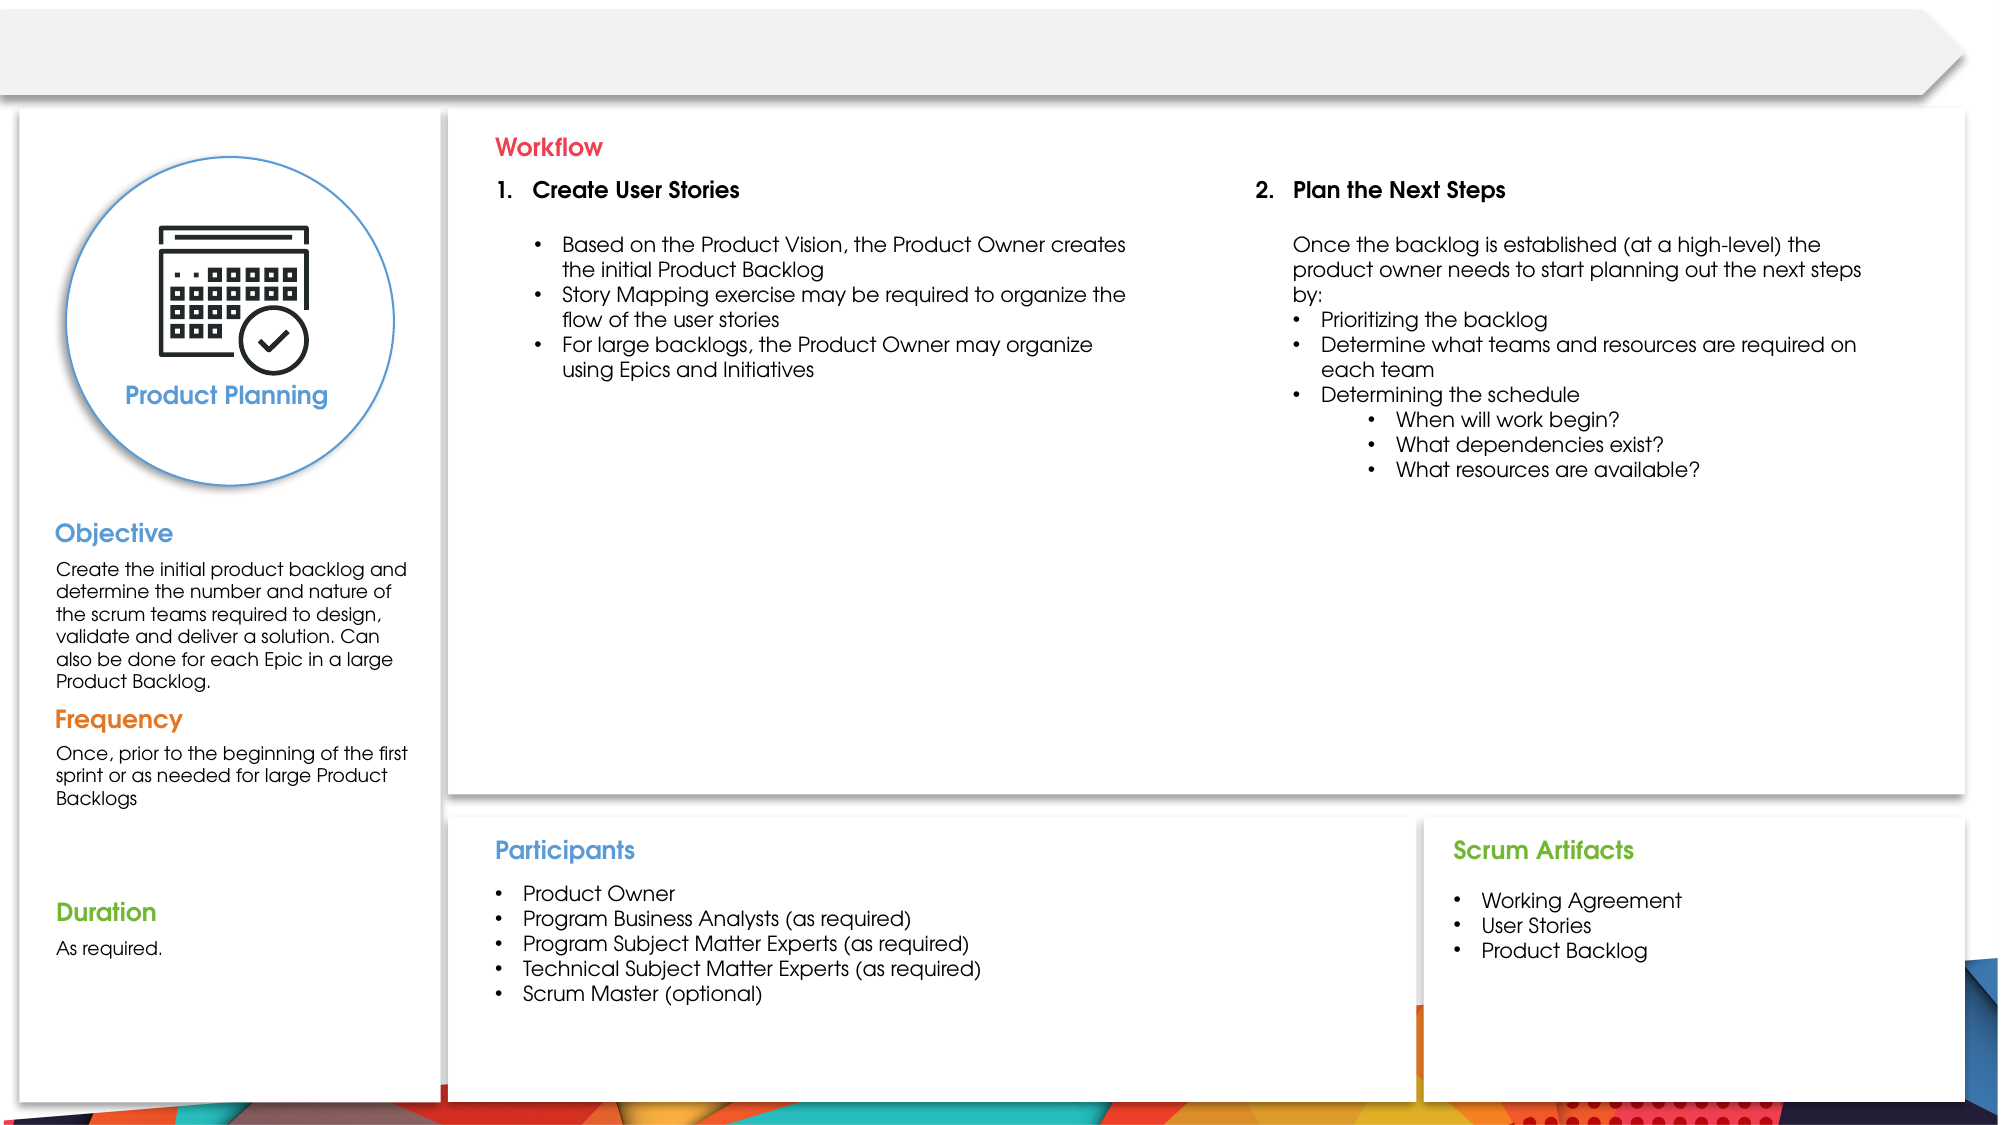

Workflow

Create User Stories
Plan the Next Steps
Based on the Product Vision, the Product Owner creates the initial Product Backlog
Story Mapping exercise may be required to organize the flow of the user stories
For large backlogs, the Product Owner may organize using Epics and Initiatives
Once the backlog is established (at a high-level) the product owner needs to start planning out the next steps by:
Prioritizing the backlog
Determine what teams and resources are required on each team
Determining the schedule
When will work begin?
What dependencies exist?
What resources are available?

Product Planning
Objective
Create the initial product backlog and determine the number and nature of the scrum teams required to design, validate and deliver a solution. Can also be done for each Epic in a large Product Backlog.
Frequency
Once, prior to the beginning of the first sprint or as needed for large Product Backlogs

Participants
Scrum Artifacts
Product Owner
Program Business Analysts (as required)
Program Subject Matter Experts (as required)
Technical Subject Matter Experts (as required)
Scrum Master (optional)
Working Agreement
User Stories
Product Backlog
Duration
As required.